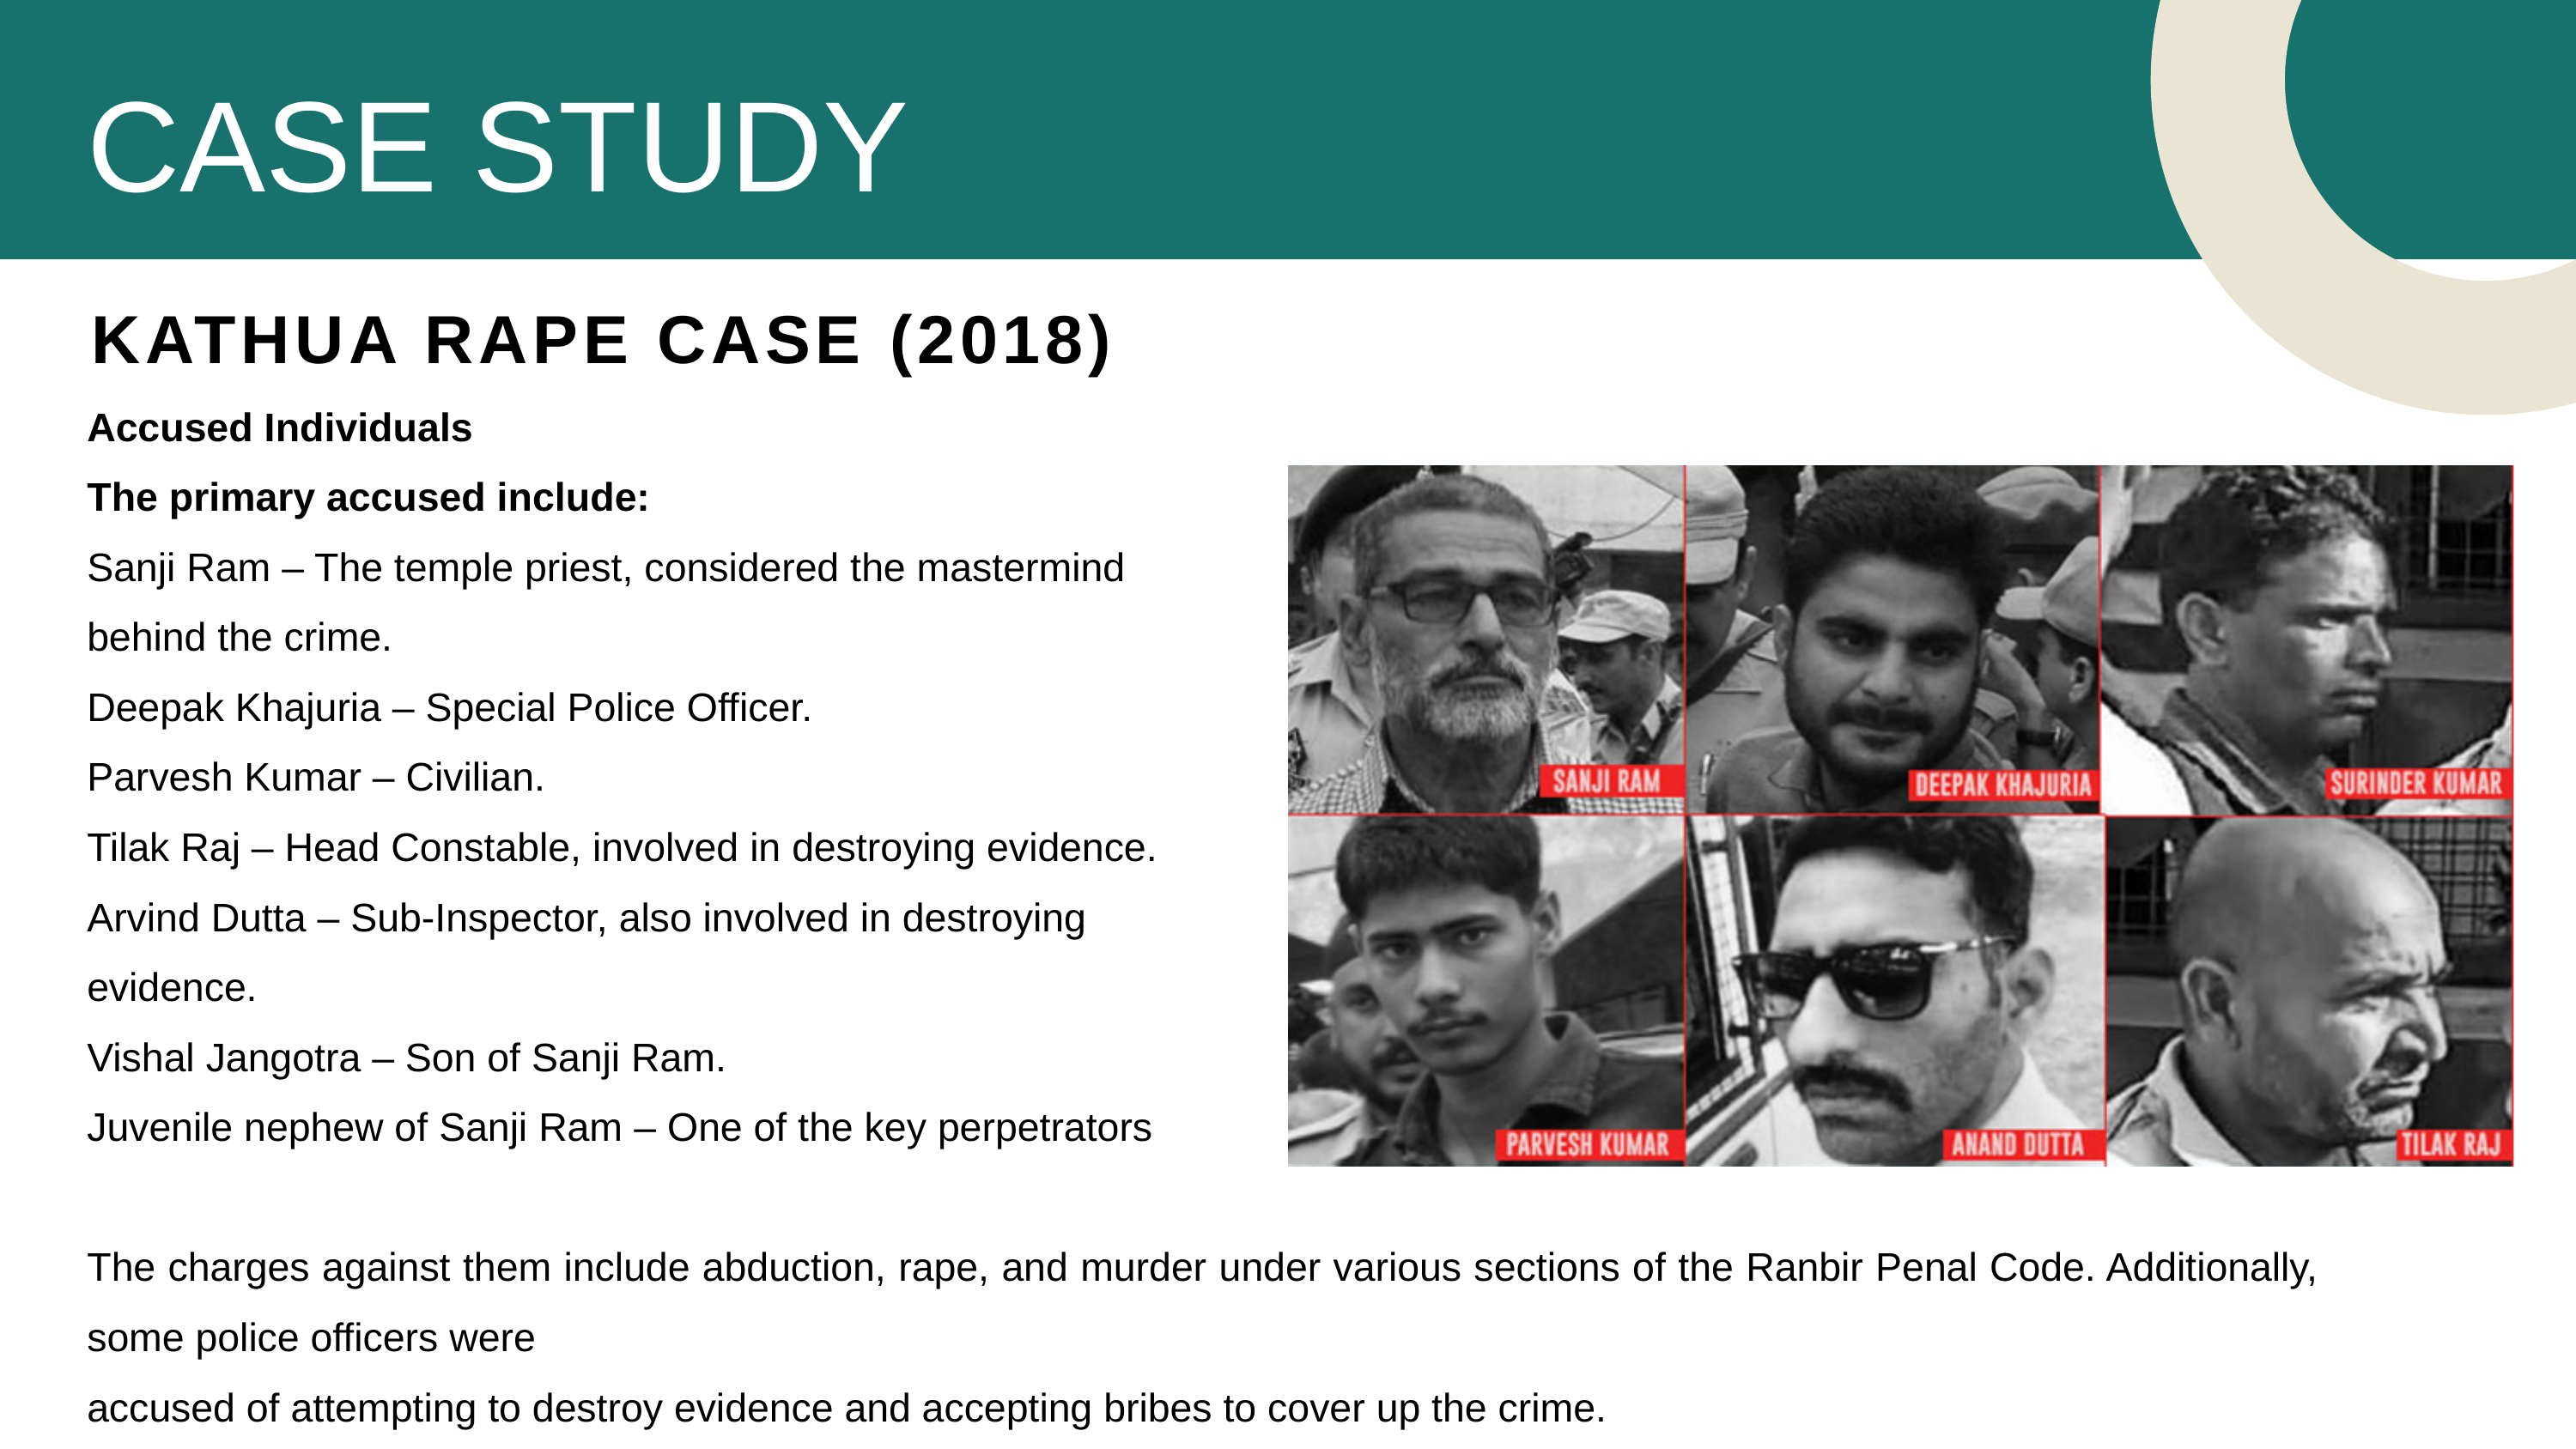

CASE STUDY
KATHUA RAPE CASE (2018)

Accused Individuals
The primary accused include:
Sanji Ram – The temple priest, considered the mastermind
behind the crime.
Deepak Khajuria – Special Police Officer.
Parvesh Kumar – Civilian.
Tilak Raj – Head Constable, involved in destroying evidence.
Arvind Dutta – Sub-Inspector, also involved in destroying
evidence.
Vishal Jangotra – Son of Sanji Ram.
Juvenile nephew of Sanji Ram – One of the key perpetrators

The charges against them include abduction, rape, and murder under various sections of the Ranbir Penal Code. Additionally, some police officers were
accused of attempting to destroy evidence and accepting bribes to cover up the crime.

.